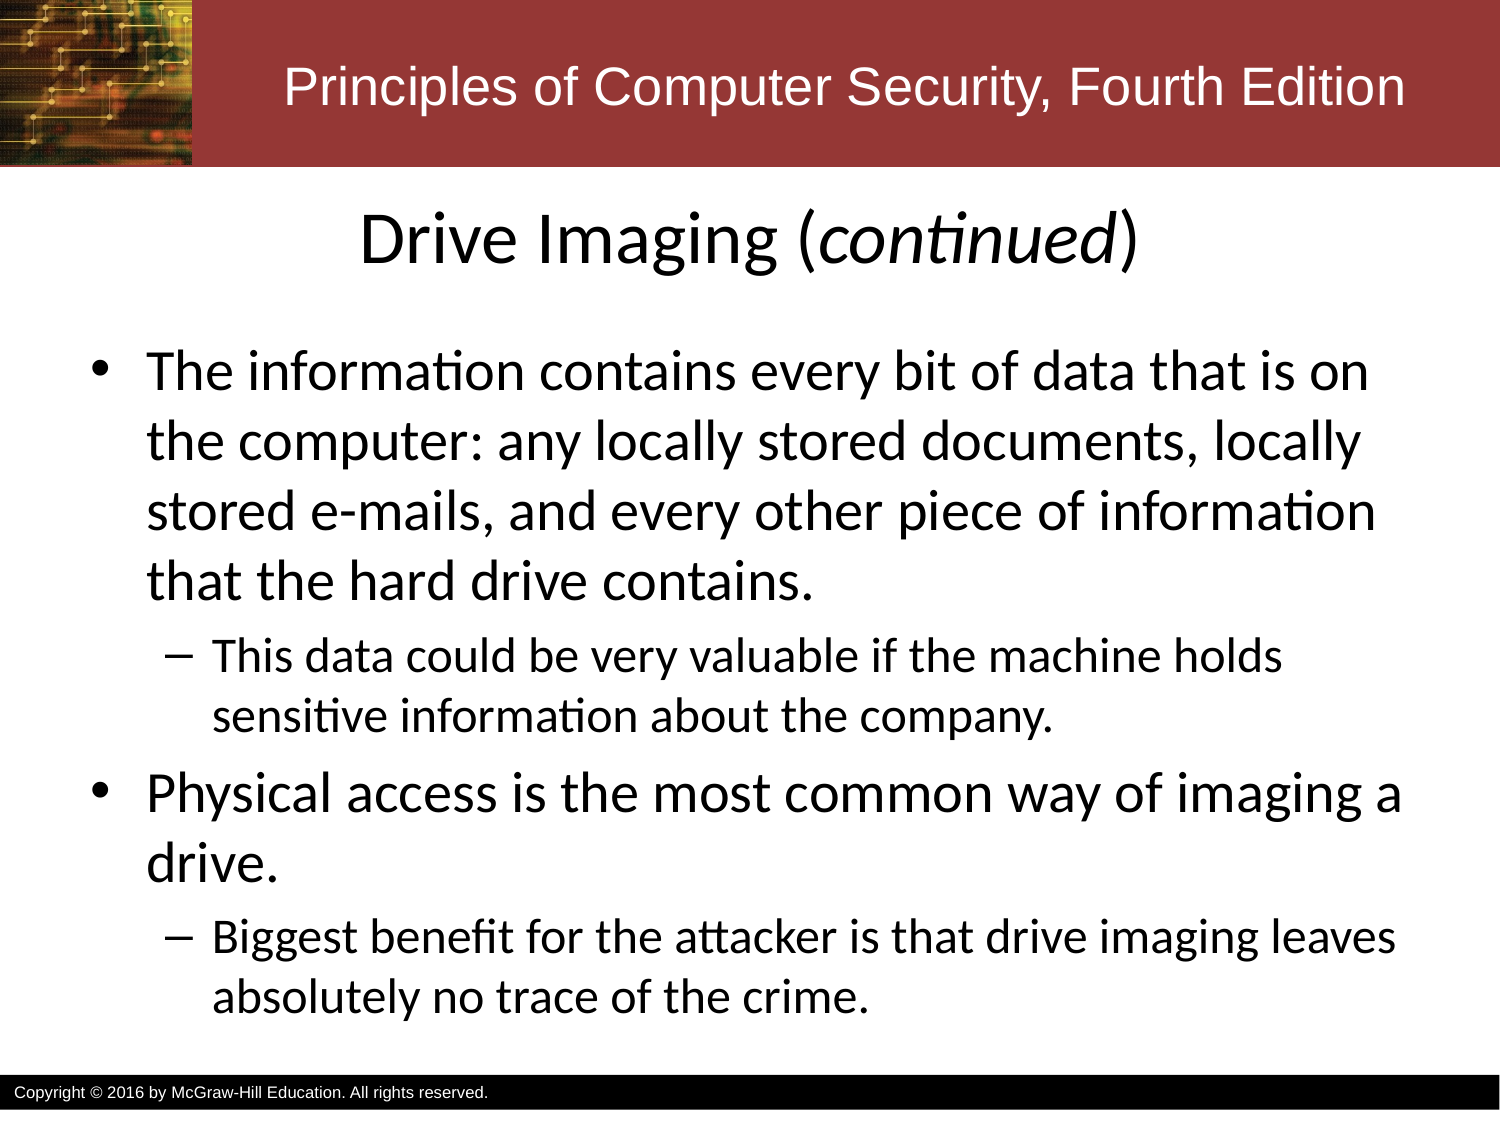

# Drive Imaging (continued)
The information contains every bit of data that is on the computer: any locally stored documents, locally stored e-mails, and every other piece of information that the hard drive contains.
This data could be very valuable if the machine holds sensitive information about the company.
Physical access is the most common way of imaging a drive.
Biggest benefit for the attacker is that drive imaging leaves absolutely no trace of the crime.